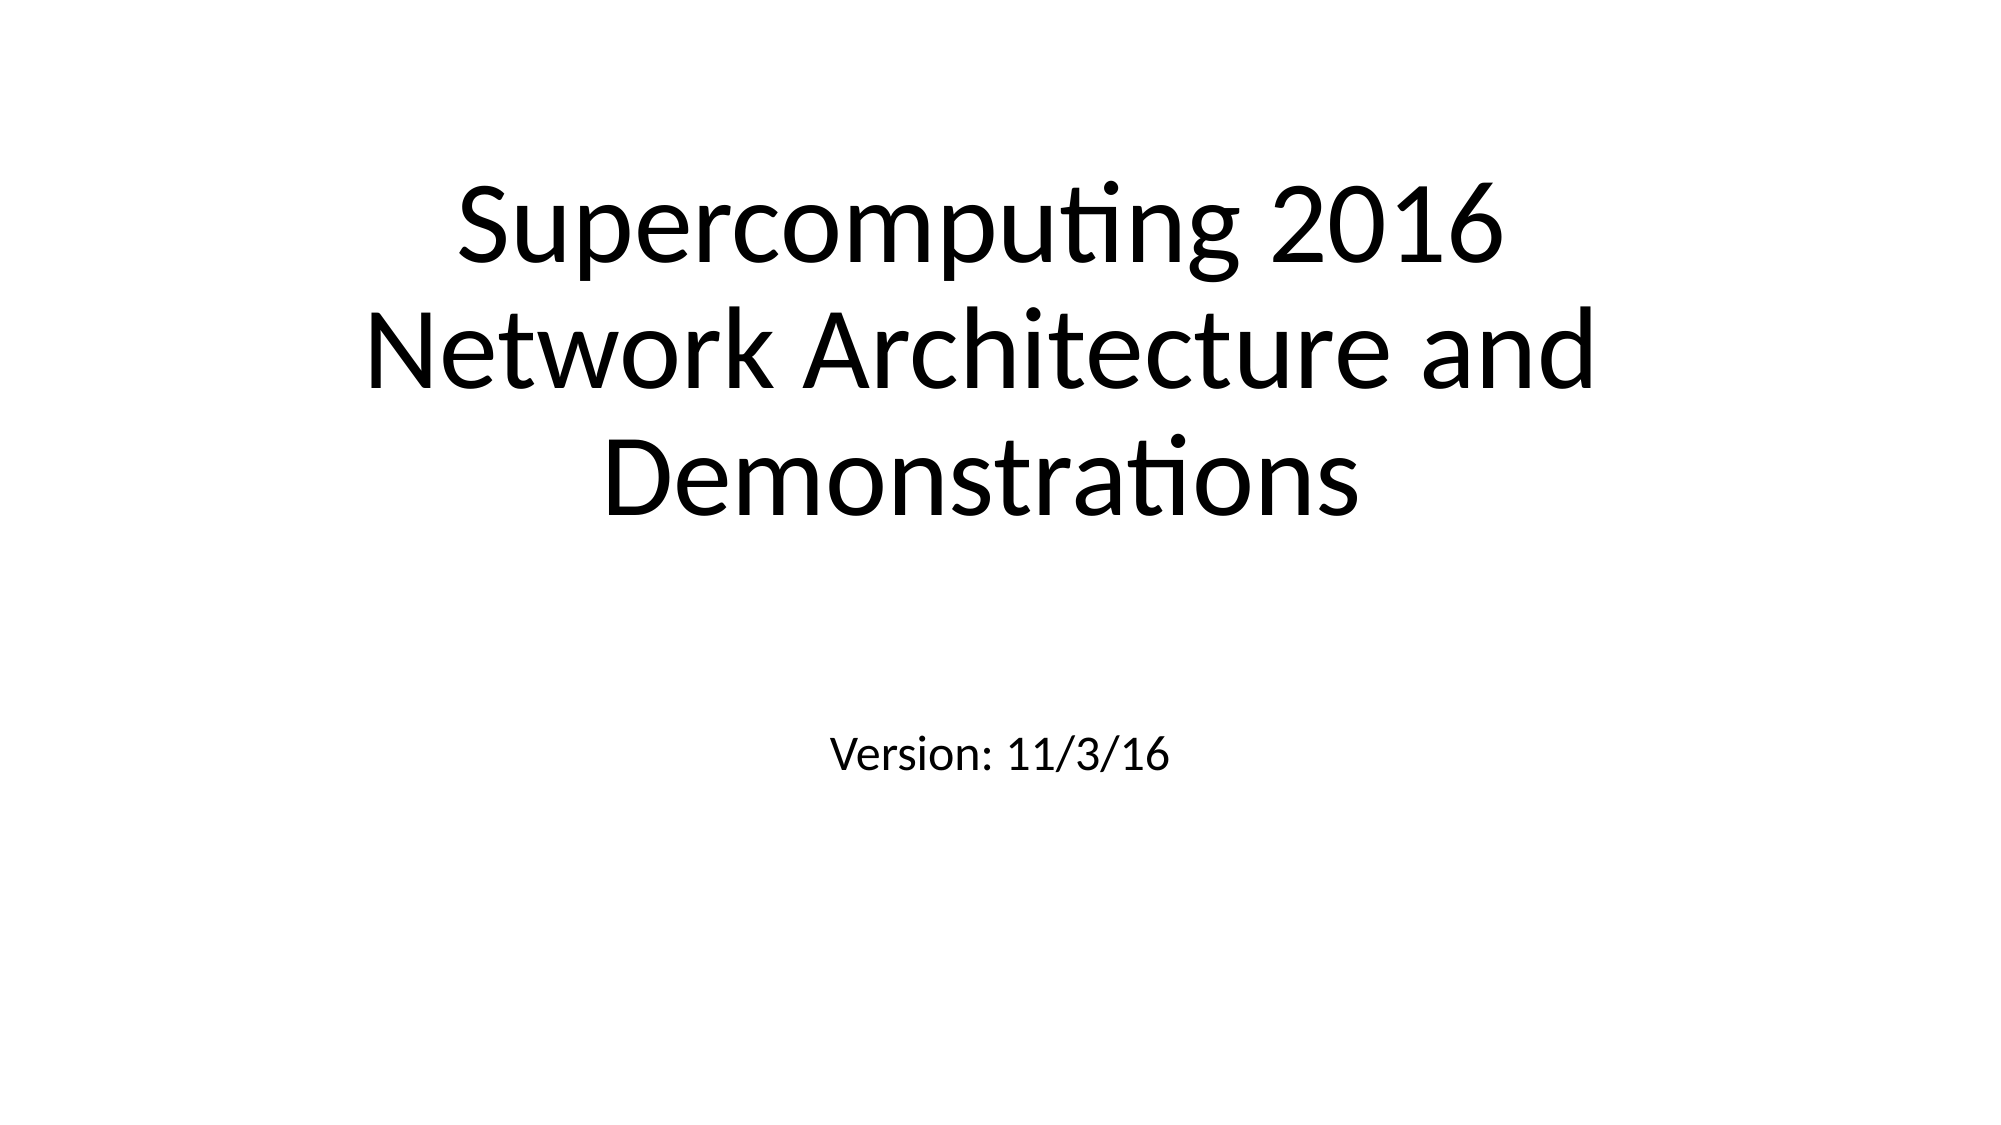

# Supercomputing 2016 Network Architecture and Demonstrations
Version: 11/3/16